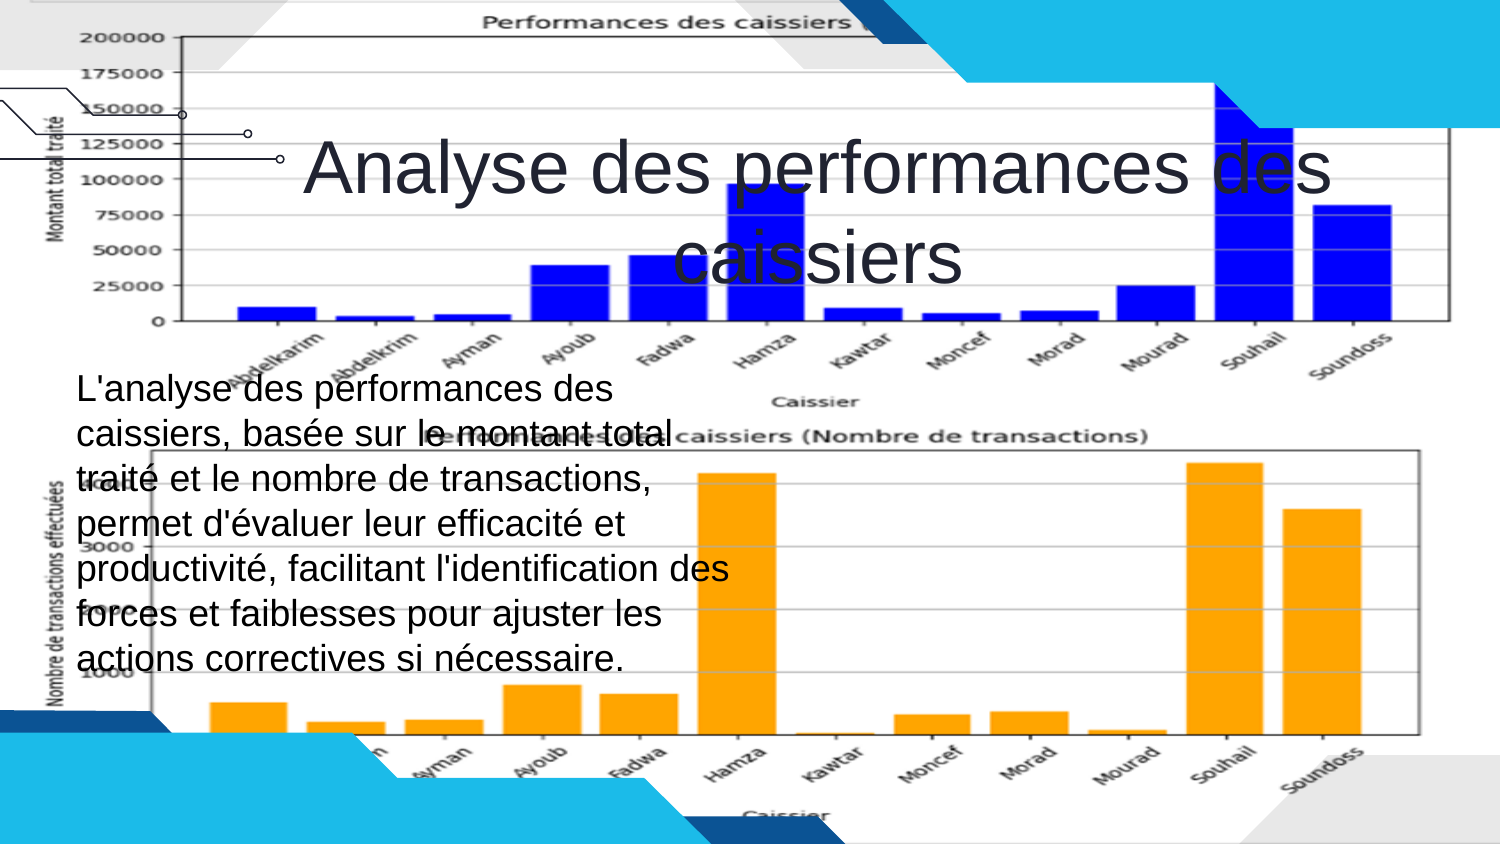

# Analyse des performances des caissiers
L'analyse des performances des caissiers, basée sur le montant total traité et le nombre de transactions, permet d'évaluer leur efficacité et productivité, facilitant l'identification des forces et faiblesses pour ajuster les actions correctives si nécessaire.